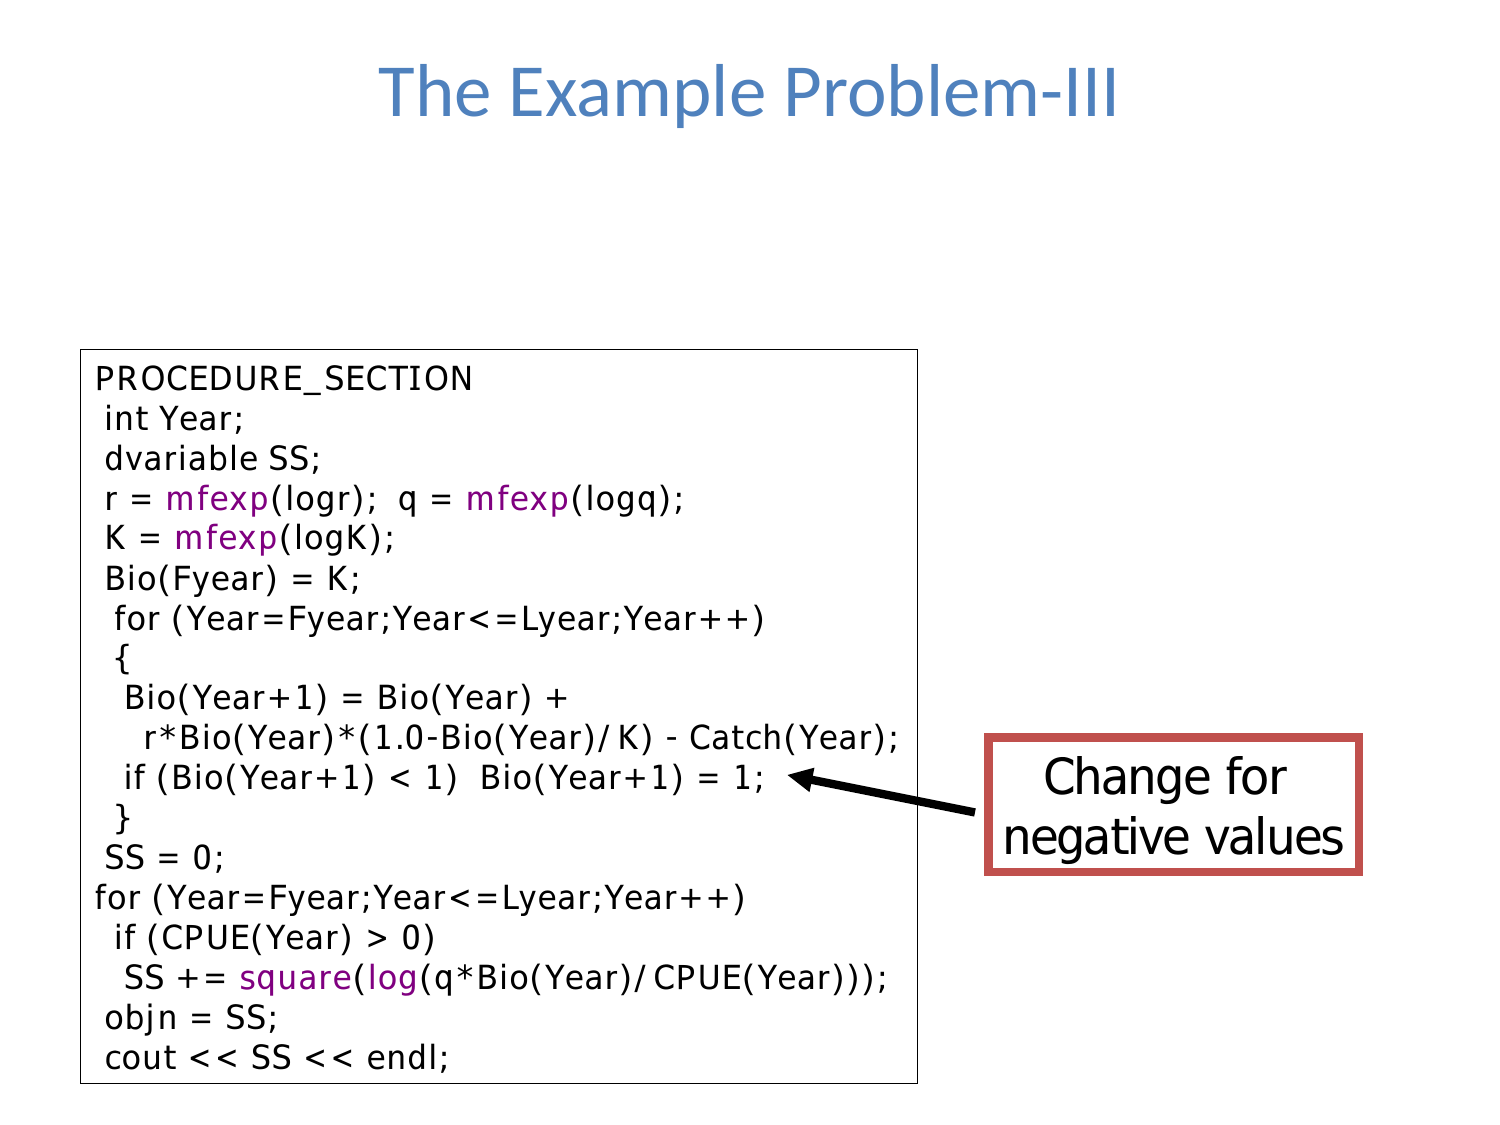

# The Example Problem-III
PROCEDURE_SECTION
 int Year;
 dvariable SS;
 r = mfexp(logr);  q = mfexp(logq);
 K = mfexp(logK);
 Bio(Fyear) = K;
  for (Year=Fyear;Year<=Lyear;Year++)
  {
   Bio(Year+1) = Bio(Year) +
     r*Bio(Year)*(1.0-Bio(Year)/K) - Catch(Year);
   if (Bio(Year+1) < 1)  Bio(Year+1) = 1;
  }
 SS = 0;
for (Year=Fyear;Year<=Lyear;Year++)
  if (CPUE(Year) > 0)
   SS += square(log(q*Bio(Year)/CPUE(Year)));
 objn = SS;
 cout << SS << endl;
Change for
negative values